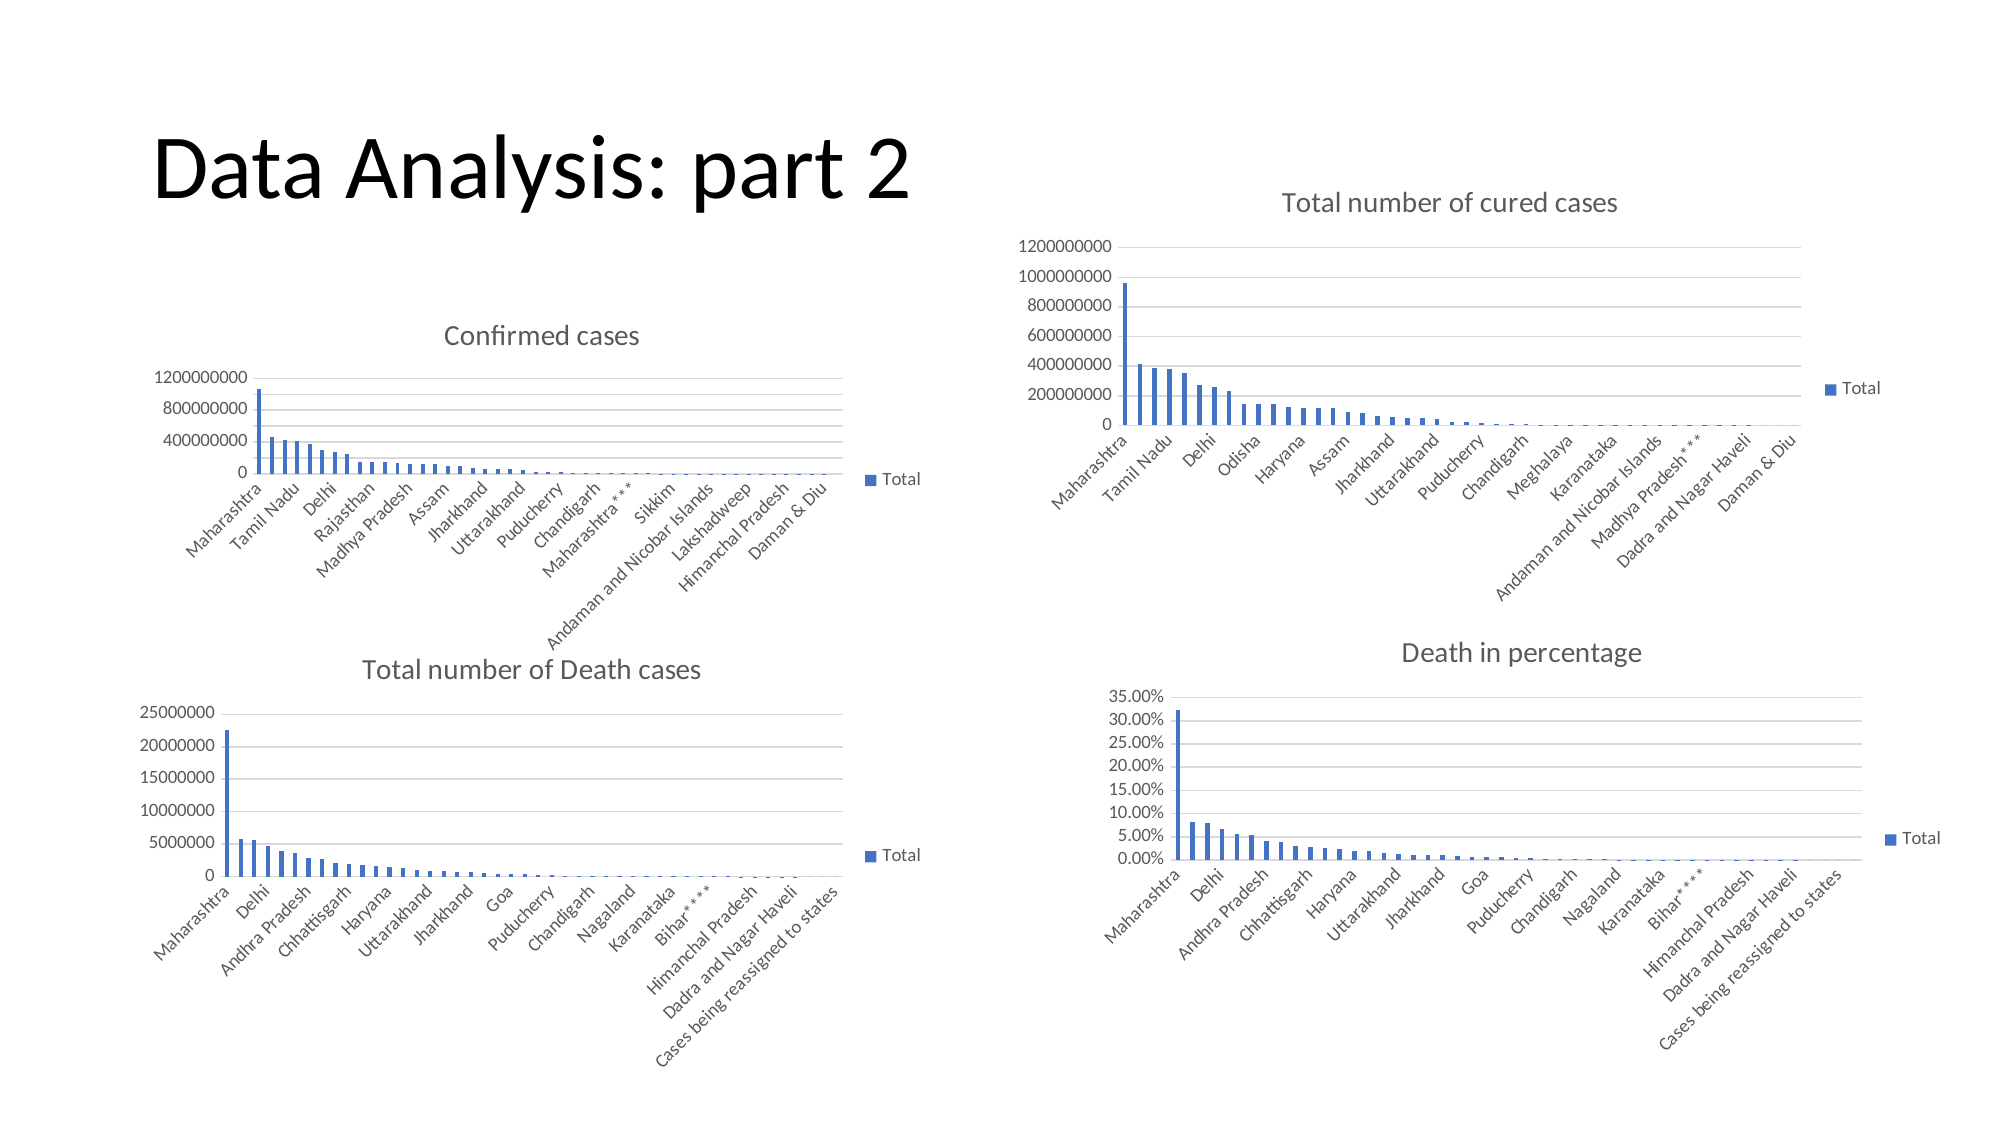

# Data Analysis: part 2

### Chart: Total number of cured cases

| Category | Total |
|---|---|
| Maharashtra | 963584102.0 |
| Karnataka | 416155734.0 |
| Kerala | 390311164.0 |
| Tamil Nadu | 381444416.0 |
| Andhra Pradesh | 352926995.0 |
| Uttar Pradesh | 276311742.0 |
| Delhi | 260720476.0 |
| West Bengal | 233983721.0 |
| Chhattisgarh | 142720847.0 |
| Odisha | 142222495.0 |
| Rajasthan | 141855381.0 |
| Gujarat | 125154726.0 |
| Haryana | 119748022.0 |
| Madhya Pradesh | 119693579.0 |
| Bihar | 118686813.0 |
| Assam | 87681240.0 |
| Punjab | 86214801.0 |
| Telengana | 64666267.0 |
| Jharkhand | 54956663.0 |
| Telangana | 51765173.0 |
| Jammu and Kashmir | 50448423.0 |
| Uttarakhand | 45352640.0 |
| Himachal Pradesh | 25682141.0 |
| Goa | 24519277.0 |
| Puducherry | 17414461.0 |
| Tripura | 12287616.0 |
| Manipur | 10395606.0 |
| Chandigarh | 9566842.0 |
| Arunachal Pradesh | 6170728.0 |
| Maharashtra*** | 6000911.0 |
| Meghalaya | 5983682.0 |
| Nagaland | 4281131.0 |
| Ladakh | 3578014.0 |
| Karanataka | 2821491.0 |
| Sikkim | 2530368.0 |
| Mizoram | 2109700.0 |
| Andaman and Nicobar Islands | 1781610.0 |
| Dadra and Nagar Haveli and Daman and Diu | 1746014.0 |
| Bihar**** | 1402468.0 |
| Madhya Pradesh*** | 780735.0 |
| Lakshadweep | 729839.0 |
| Himanchal Pradesh | 200040.0 |
| Dadra and Nagar Haveli | 20352.0 |
| Cases being reassigned to states | 0.0 |
| Unassigned | 0.0 |
| Daman & Diu | 0.0 |

### Chart:  Confirmed cases

| Category | Total |
|---|---|
| Maharashtra | 1064427740.0 |
| Karnataka | 459735683.0 |
| Kerala | 427313974.0 |
| Tamil Nadu | 408786439.0 |
| Andhra Pradesh | 374631235.0 |
| Uttar Pradesh | 297247727.0 |
| Delhi | 274298085.0 |
| West Bengal | 249317376.0 |
| Chhattisgarh | 154749830.0 |
| Rajasthan | 153785608.0 |
| Odisha | 151269645.0 |
| Gujarat | 135995074.0 |
| Madhya Pradesh | 128497899.0 |
| Haryana | 127416925.0 |
| Bihar | 125705196.0 |
| Assam | 94685693.0 |
| Punjab | 94555404.0 |
| Telengana | 69990668.0 |
| Jharkhand | 58985998.0 |
| Jammu and Kashmir | 55217287.0 |
| Telangana | 54737373.0 |
| Uttarakhand | 50059393.0 |
| Himachal Pradesh | 28166667.0 |
| Goa | 26694923.0 |
| Puducherry | 18973138.0 |
| Tripura | 13331258.0 |
| Manipur | 11692893.0 |
| Chandigarh | 10300873.0 |
| Meghalaya | 6743891.0 |
| Arunachal Pradesh | 6730183.0 |
| Maharashtra*** | 6229596.0 |
| Nagaland | 4785970.0 |
| Ladakh | 3870882.0 |
| Sikkim | 2938742.0 |
| Karanataka | 2885238.0 |
| Mizoram | 2594668.0 |
| Andaman and Nicobar Islands | 1870612.0 |
| Dadra and Nagar Haveli and Daman and Diu | 1842763.0 |
| Bihar**** | 1430909.0 |
| Lakshadweep | 823634.0 |
| Madhya Pradesh*** | 791656.0 |
| Cases being reassigned to states | 345565.0 |
| Himanchal Pradesh | 204516.0 |
| Dadra and Nagar Haveli | 20722.0 |
| Unassigned | 161.0 |
| Daman & Diu | 2.0 |
| (blank) | None |

### Chart: Death in percentage

| Category | Total |
|---|---|
| Maharashtra | 0.3240328952743693 |
| Karnataka | 0.08229574693035044 |
| Tamil Nadu | 0.08064535796432529 |
| Delhi | 0.06783847245424691 |
| Uttar Pradesh | 0.05663380469514336 |
| West Bengal | 0.05296166264372314 |
| Andhra Pradesh | 0.040520907126961464 |
| Punjab | 0.03794479682287398 |
| Gujarat | 0.030610420172919994 |
| Chhattisgarh | 0.027926348829251102 |
| Kerala | 0.02488809682949141 |
| Madhya Pradesh | 0.024202498213854486 |
| Haryana | 0.020361081074800752 |
| Rajasthan | 0.020023451185433208 |
| Bihar | 0.014475176912741626 |
| Uttarakhand | 0.013224839103108918 |
| Jammu and Kashmir | 0.01150666532880104 |
| Odisha | 0.010556053133051514 |
| Jharkhand | 0.010101216206706336 |
| Assam | 0.008485510515517415 |
| Himachal Pradesh | 0.006608414869945053 |
| Goa | 0.006030547222414667 |
| Telengana | 0.005757926904164274 |
| Telangana | 0.004533457755986942 |
| Puducherry | 0.004255890901026904 |
| Manipur | 0.002278095846798626 |
| Tripura | 0.002062878361527586 |
| Chandigarh | 0.0020188052946233477 |
| Maharashtra*** | 0.001880158472081531 |
| Meghalaya | 0.0013177631312359616 |
| Nagaland | 0.0007654046584814713 |
| Sikkim | 0.0007187289080177982 |
| Ladakh | 0.0006318481673210906 |
| Karanataka | 0.0005204935734853898 |
| Andaman and Nicobar Islands | 0.00037350665997963926 |
| Arunachal Pradesh | 0.0003543963480984866 |
| Bihar**** | 0.0002714987198104165 |
| Madhya Pradesh*** | 0.00015107068218464254 |
| Mizoram | 0.0001197953410698893 |
| Himanchal Pradesh | 5.0428791397443495e-05 |
| Lakshadweep | 4.970981803848365e-05 |
| Dadra and Nagar Haveli and Daman and Diu | 1.406311890125456e-05 |
| Dadra and Nagar Haveli | 1.1503573743357513e-07 |
| (blank) | 0.0 |
| Daman & Diu | 0.0 |
| Cases being reassigned to states | 0.0 |
| Unassigned | 0.0 |

### Chart: Total number of Death cases

| Category | Total |
|---|---|
| Maharashtra | 22534416.0 |
| Karnataka | 5723143.0 |
| Tamil Nadu | 5608369.0 |
| Delhi | 4717732.0 |
| Uttar Pradesh | 3938519.0 |
| West Bengal | 3683145.0 |
| Andhra Pradesh | 2817970.0 |
| Punjab | 2638818.0 |
| Gujarat | 2128759.0 |
| Chhattisgarh | 1942099.0 |
| Kerala | 1730808.0 |
| Madhya Pradesh | 1683129.0 |
| Haryana | 1415983.0 |
| Rajasthan | 1392503.0 |
| Bihar | 1006656.0 |
| Uttarakhand | 919703.0 |
| Jammu and Kashmir | 800215.0 |
| Odisha | 734106.0 |
| Jharkhand | 702475.0 |
| Assam | 590113.0 |
| Himachal Pradesh | 459573.0 |
| Goa | 419386.0 |
| Telengana | 400427.0 |
| Telangana | 315273.0 |
| Puducherry | 295970.0 |
| Manipur | 158427.0 |
| Tripura | 143460.0 |
| Chandigarh | 140395.0 |
| Maharashtra*** | 130753.0 |
| Meghalaya | 91642.0 |
| Nagaland | 53229.0 |
| Sikkim | 49983.0 |
| Ladakh | 43941.0 |
| Karanataka | 36197.0 |
| Andaman and Nicobar Islands | 25975.0 |
| Arunachal Pradesh | 24646.0 |
| Bihar**** | 18881.0 |
| Madhya Pradesh*** | 10506.0 |
| Mizoram | 8331.0 |
| Himanchal Pradesh | 3507.0 |
| Lakshadweep | 3457.0 |
| Dadra and Nagar Haveli and Daman and Diu | 978.0 |
| Dadra and Nagar Haveli | 8.0 |
| Daman & Diu | 0.0 |
| Unassigned | 0.0 |
| Cases being reassigned to states | 0.0 |